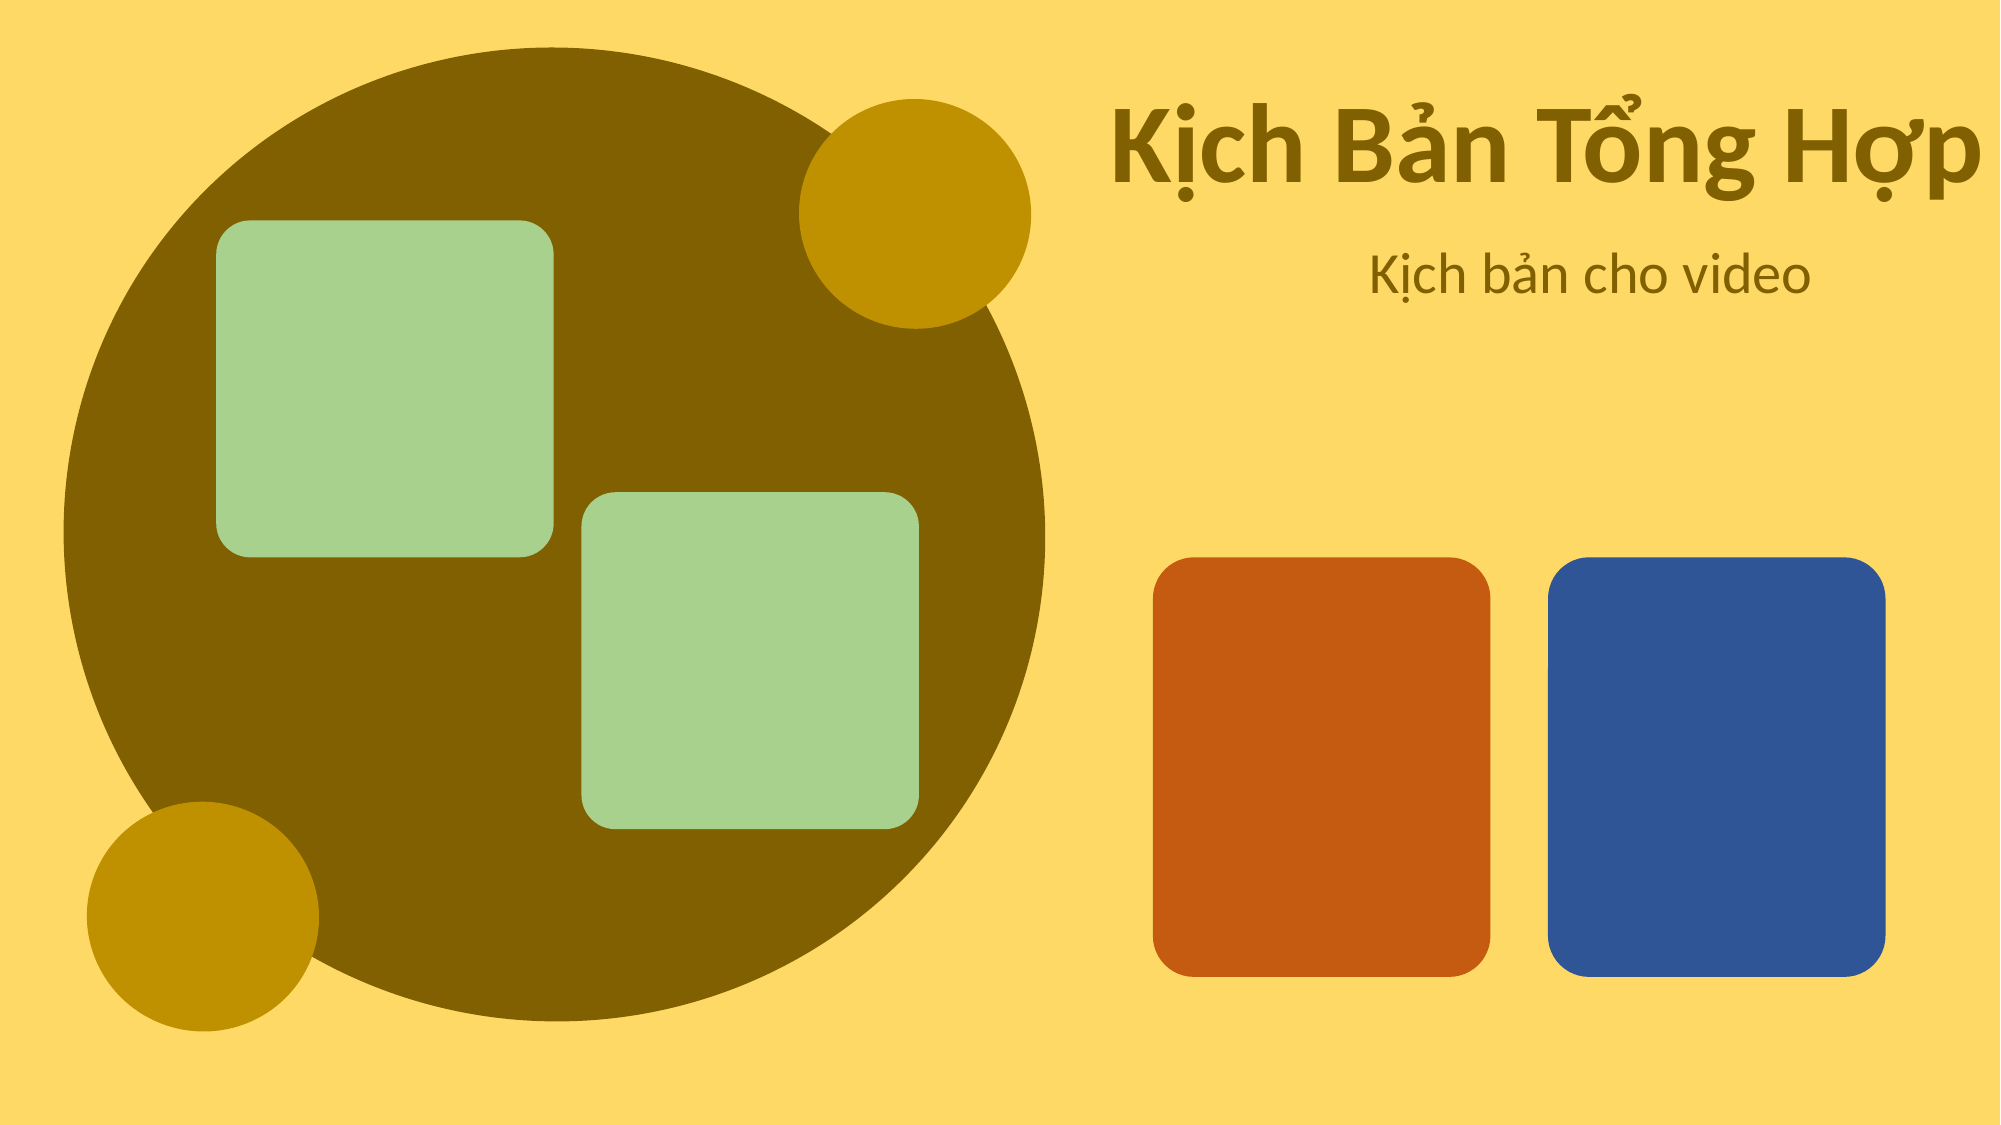

NỘI DUNG 1

Kịch Bản Tổng Hợp

Kịch bản cho video